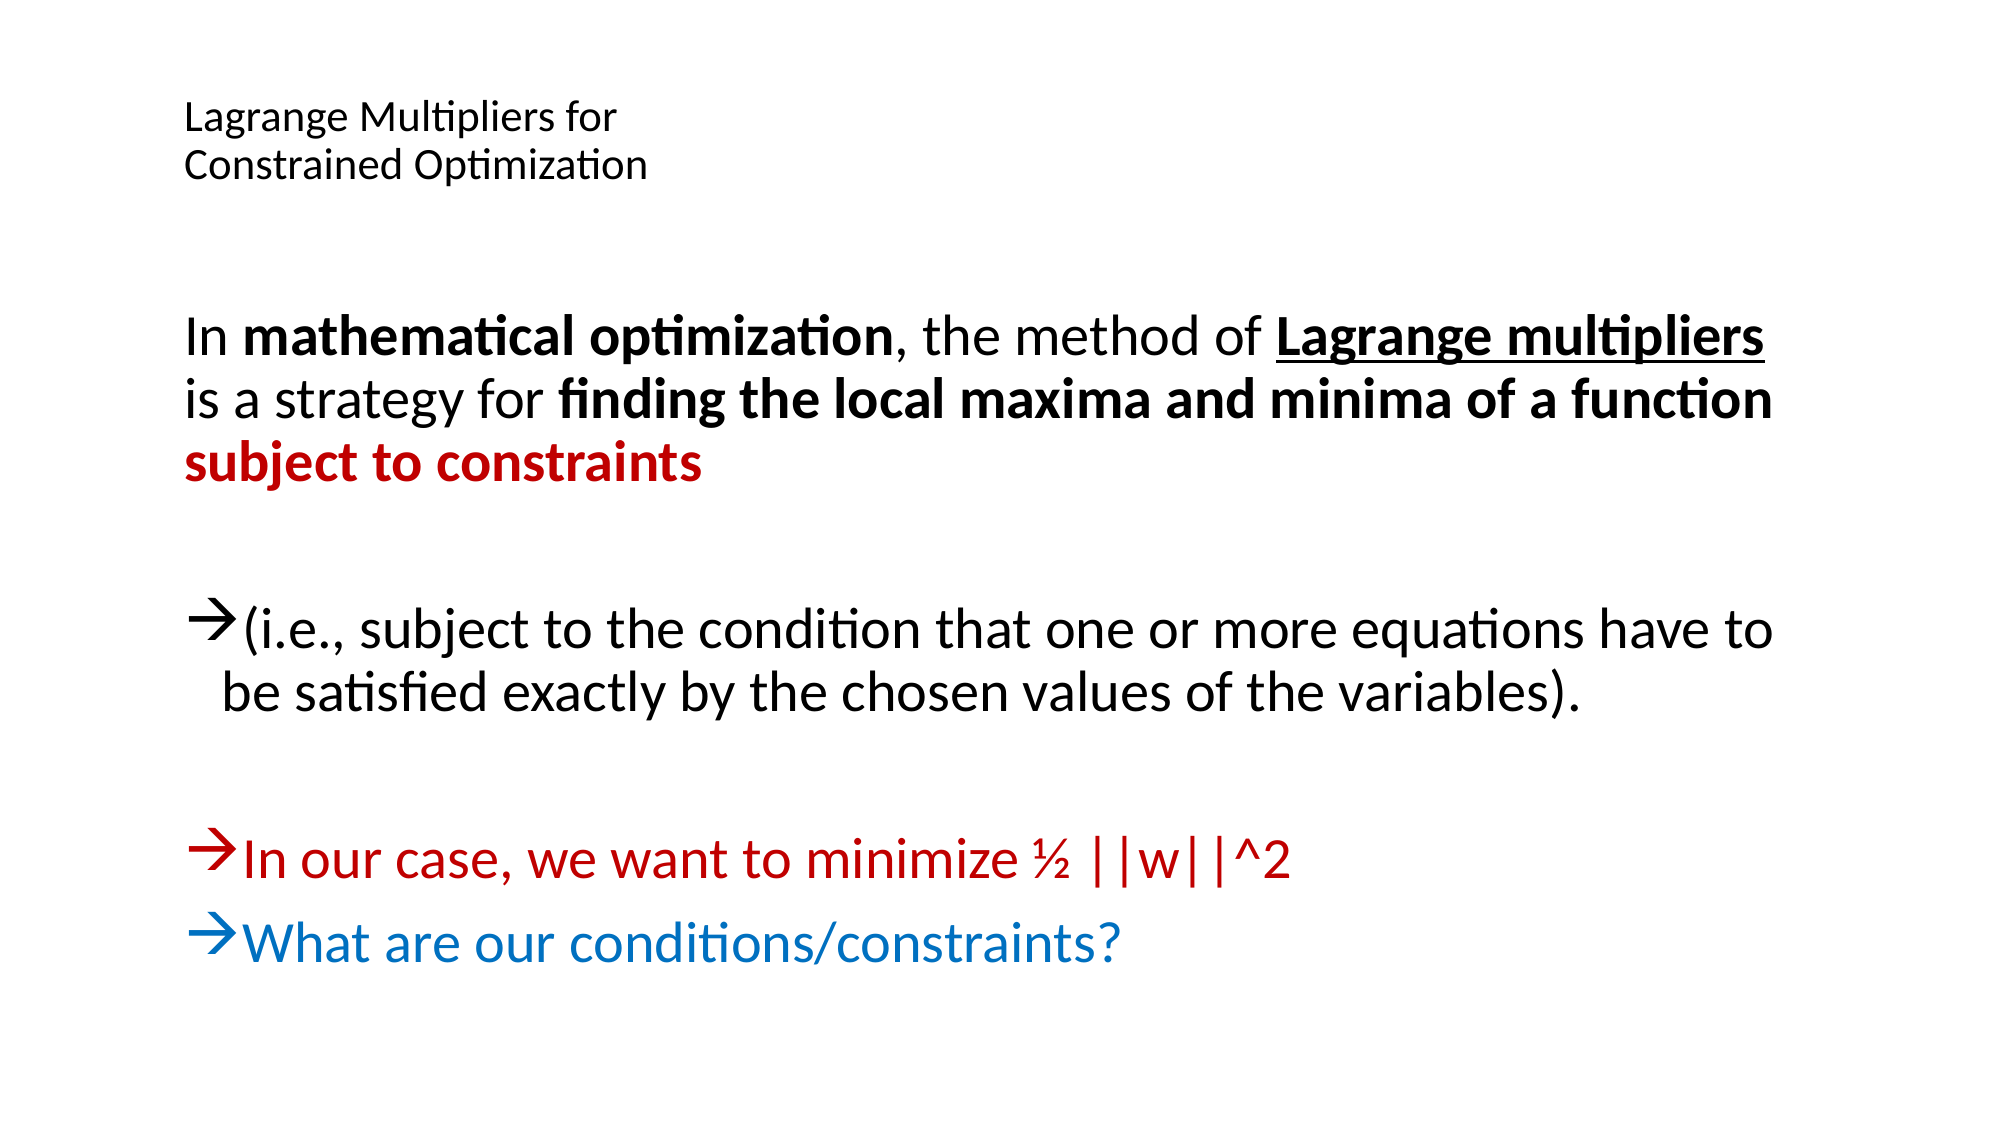

# Lagrange Multipliers for Constrained Optimization
In mathematical optimization, the method of Lagrange multipliers is a strategy for finding the local maxima and minima of a function subject to constraints

(i.e., subject to the condition that one or more equations have to be satisfied exactly by the chosen values of the variables).

In our case, we want to minimize ½ ||w||^2
What are our conditions/constraints?